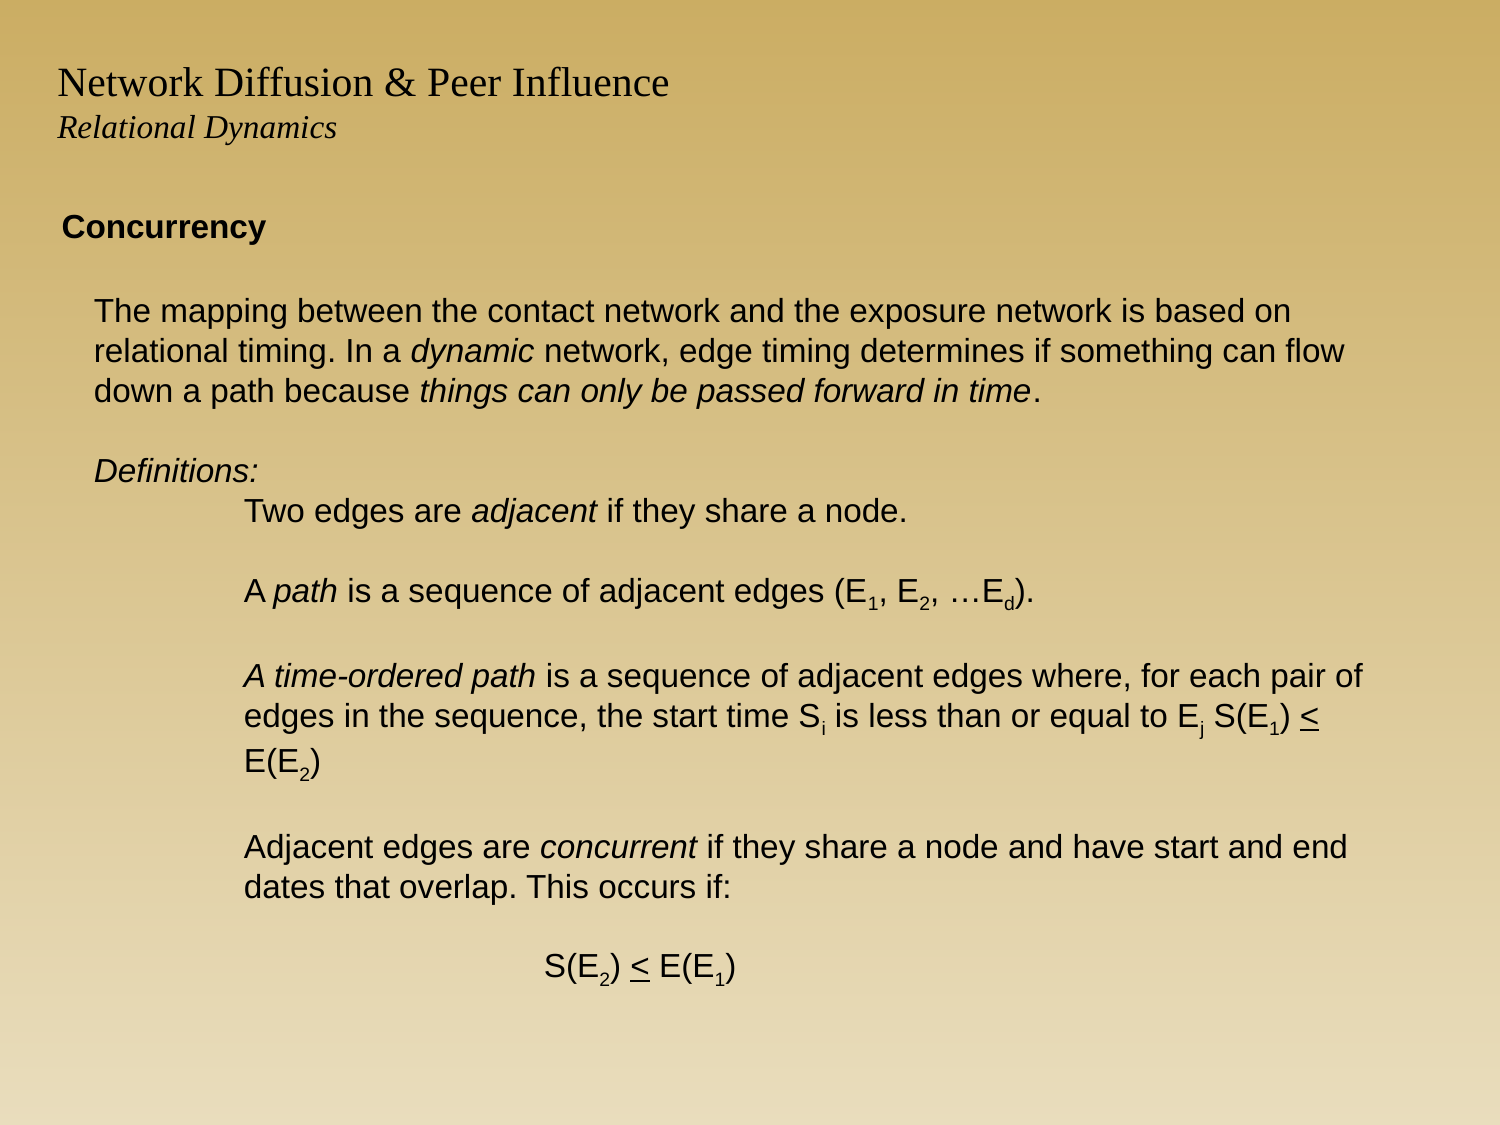

Network Diffusion & Peer Influence
Relational Dynamics
Concurrency
The mapping between the contact network and the exposure network is based on relational timing. In a dynamic network, edge timing determines if something can flow down a path because things can only be passed forward in time.

Definitions:
Two edges are adjacent if they share a node.

A path is a sequence of adjacent edges (E1, E2, …Ed).

A time-ordered path is a sequence of adjacent edges where, for each pair of edges in the sequence, the start time Si is less than or equal to Ej S(E1) < E(E2)

Adjacent edges are concurrent if they share a node and have start and end dates that overlap. This occurs if:

		S(E2) < E(E1)